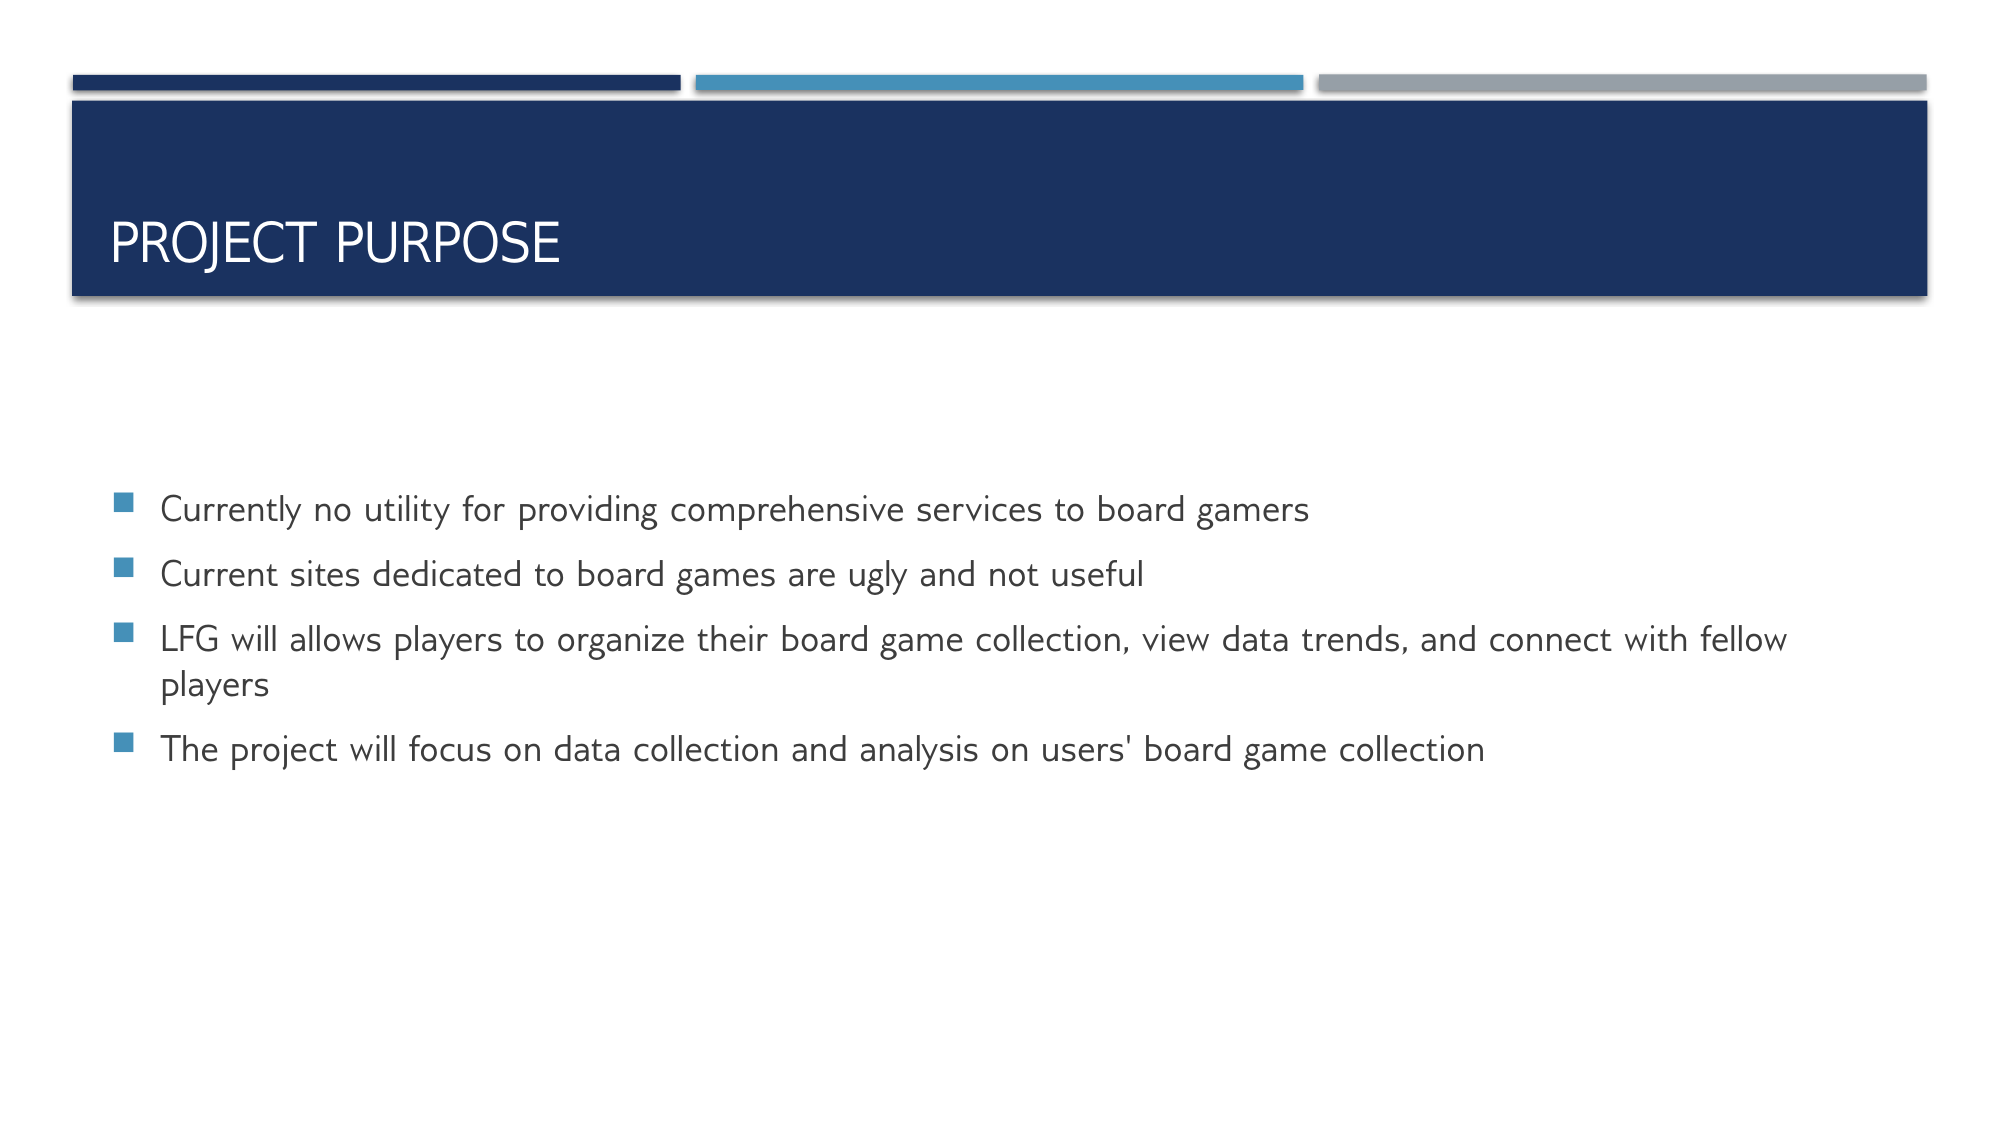

# Project Purpose
Currently no utility for providing comprehensive services to board gamers
Current sites dedicated to board games are ugly and not useful
LFG will allows players to organize their board game collection, view data trends, and connect with fellow players
The project will focus on data collection and analysis on users' board game collection